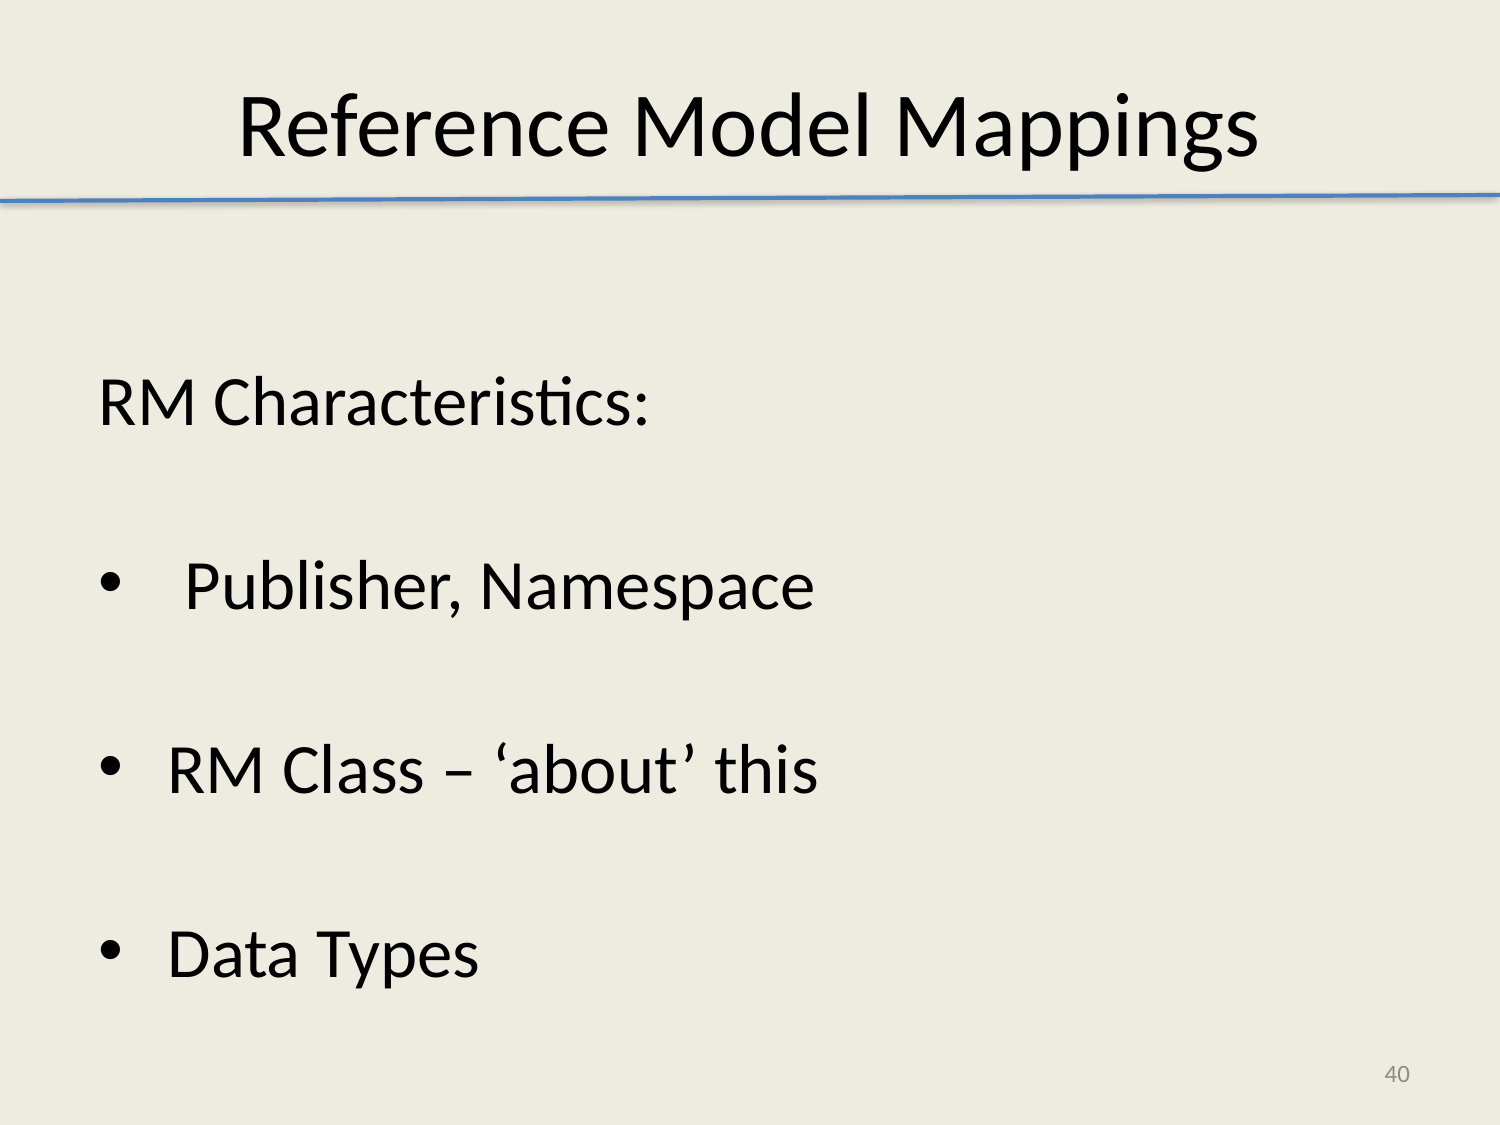

Reference Model Mappings
RM Characteristics:
Publisher, Namespace
RM Class – ‘about’ this
Data Types
40